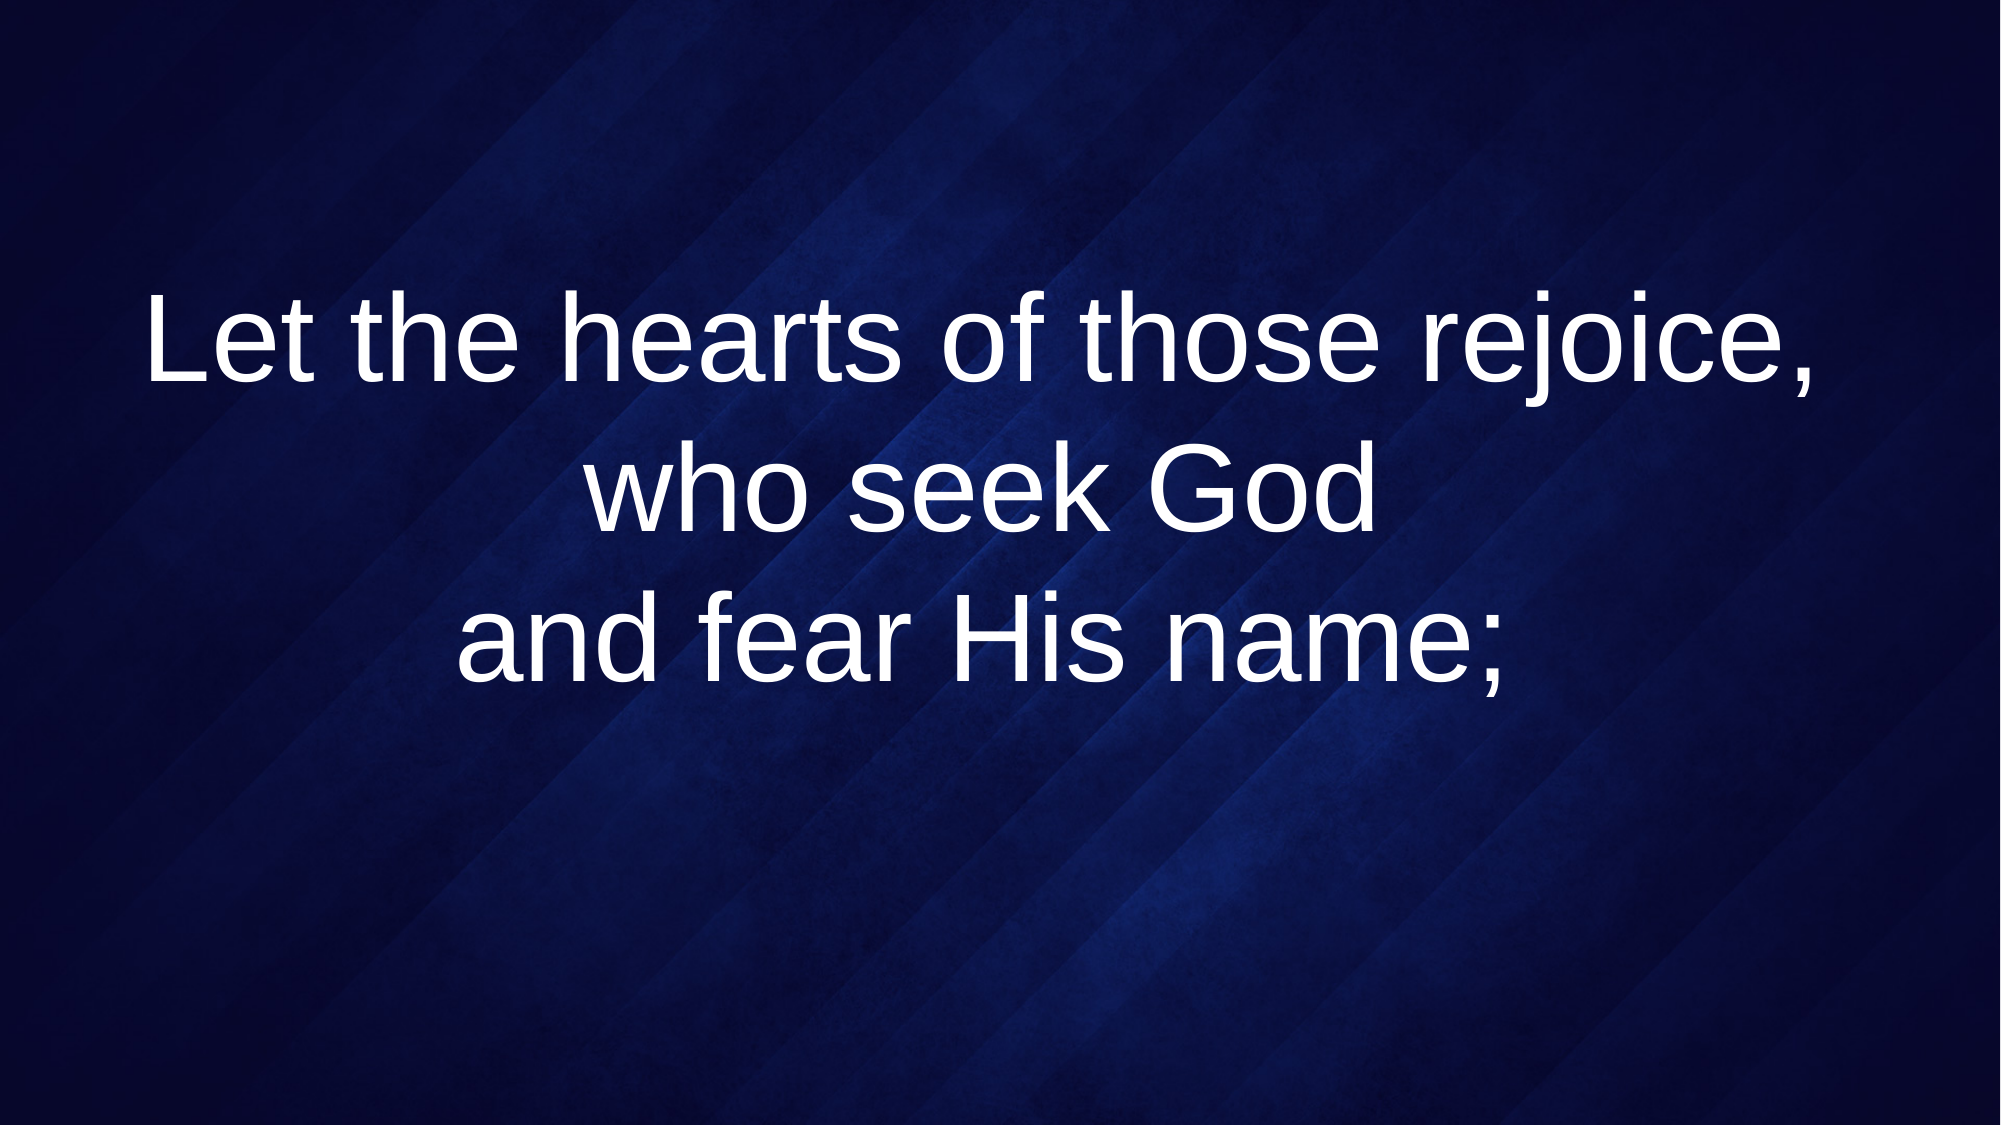

# Let the hearts of those rejoice, who seek God and fear His name;